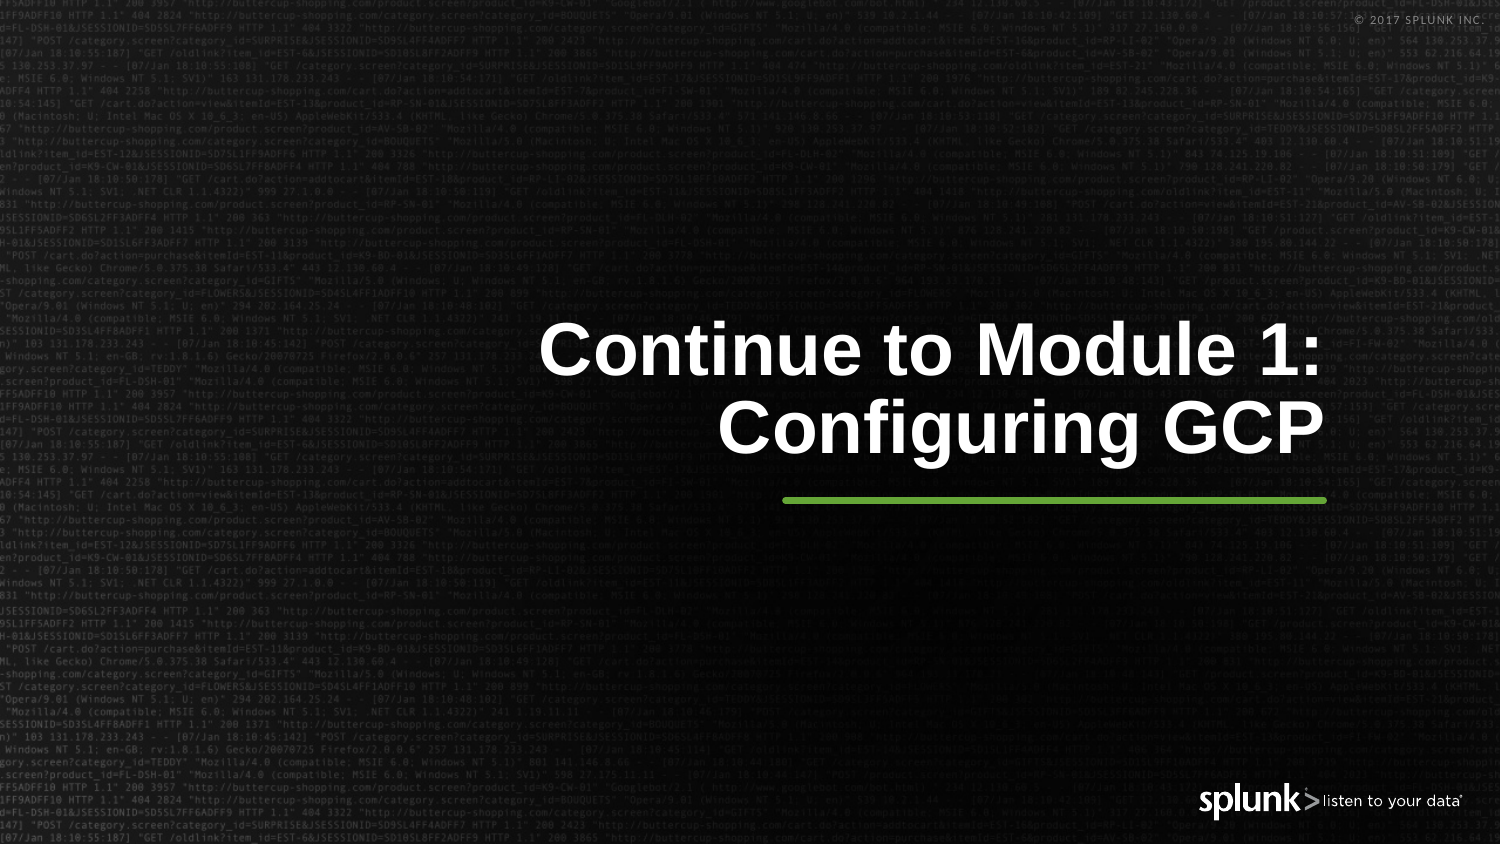

# Continue to Module 1: Configuring GCP